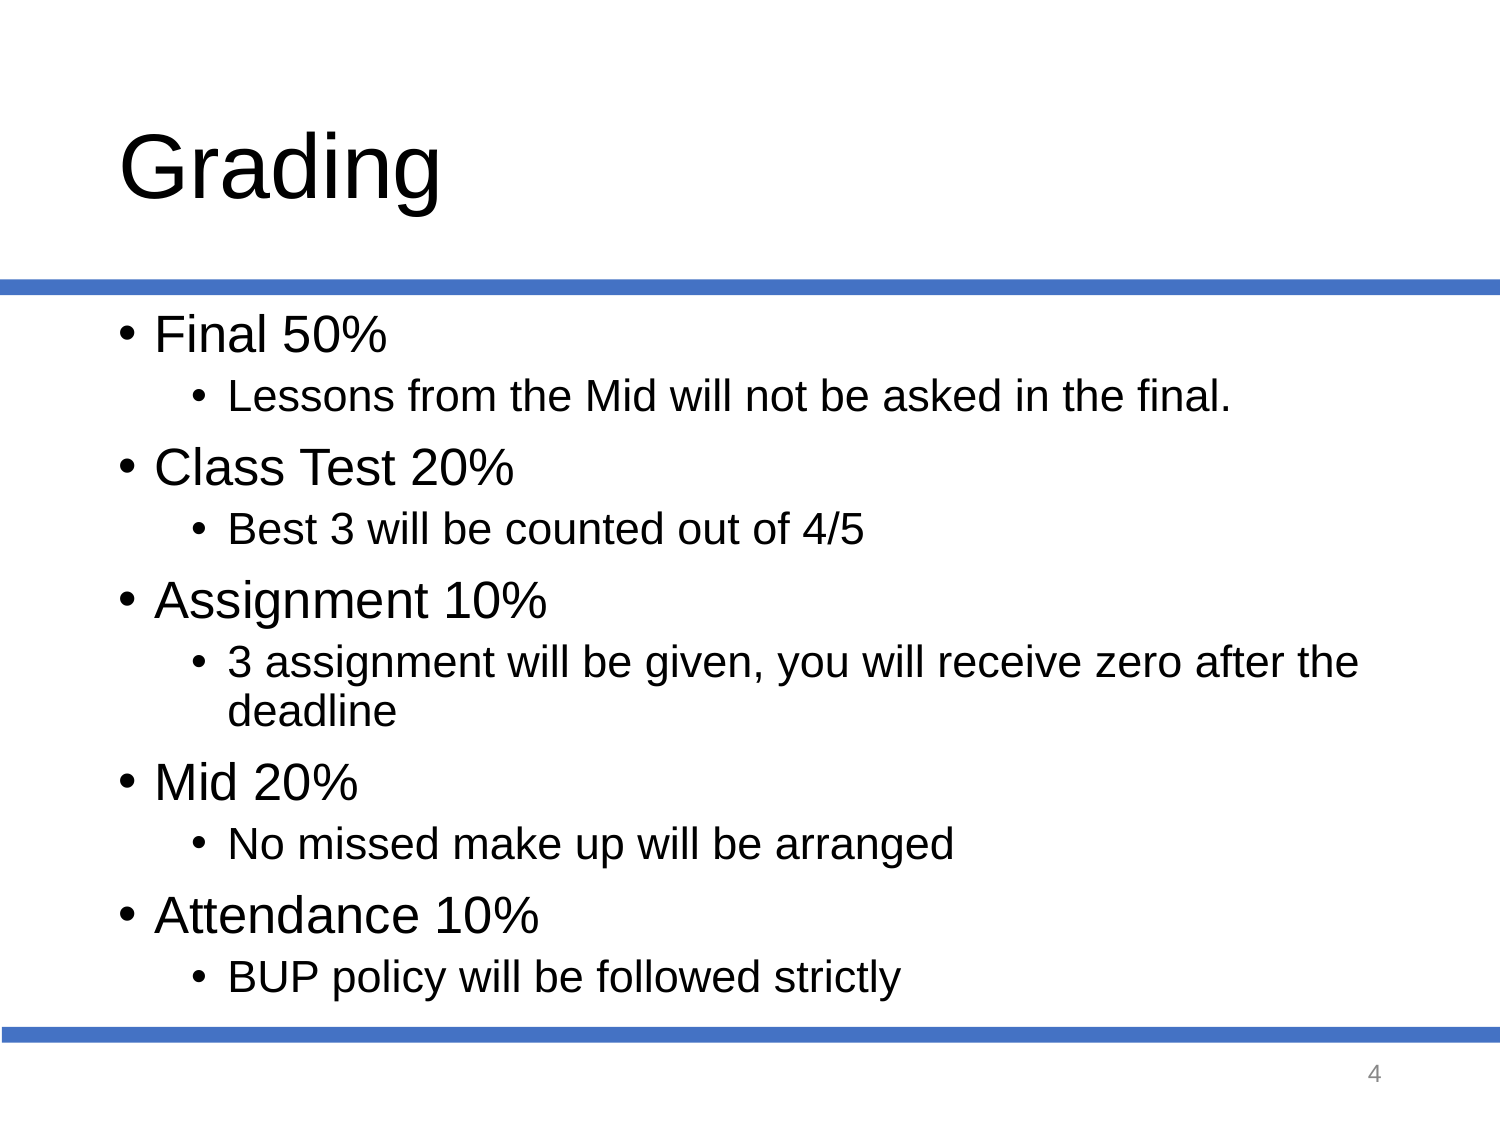

# Grading
Final 50%
Lessons from the Mid will not be asked in the final.
Class Test 20%
Best 3 will be counted out of 4/5
Assignment 10%
3 assignment will be given, you will receive zero after the deadline
Mid 20%
No missed make up will be arranged
Attendance 10%
BUP policy will be followed strictly
4